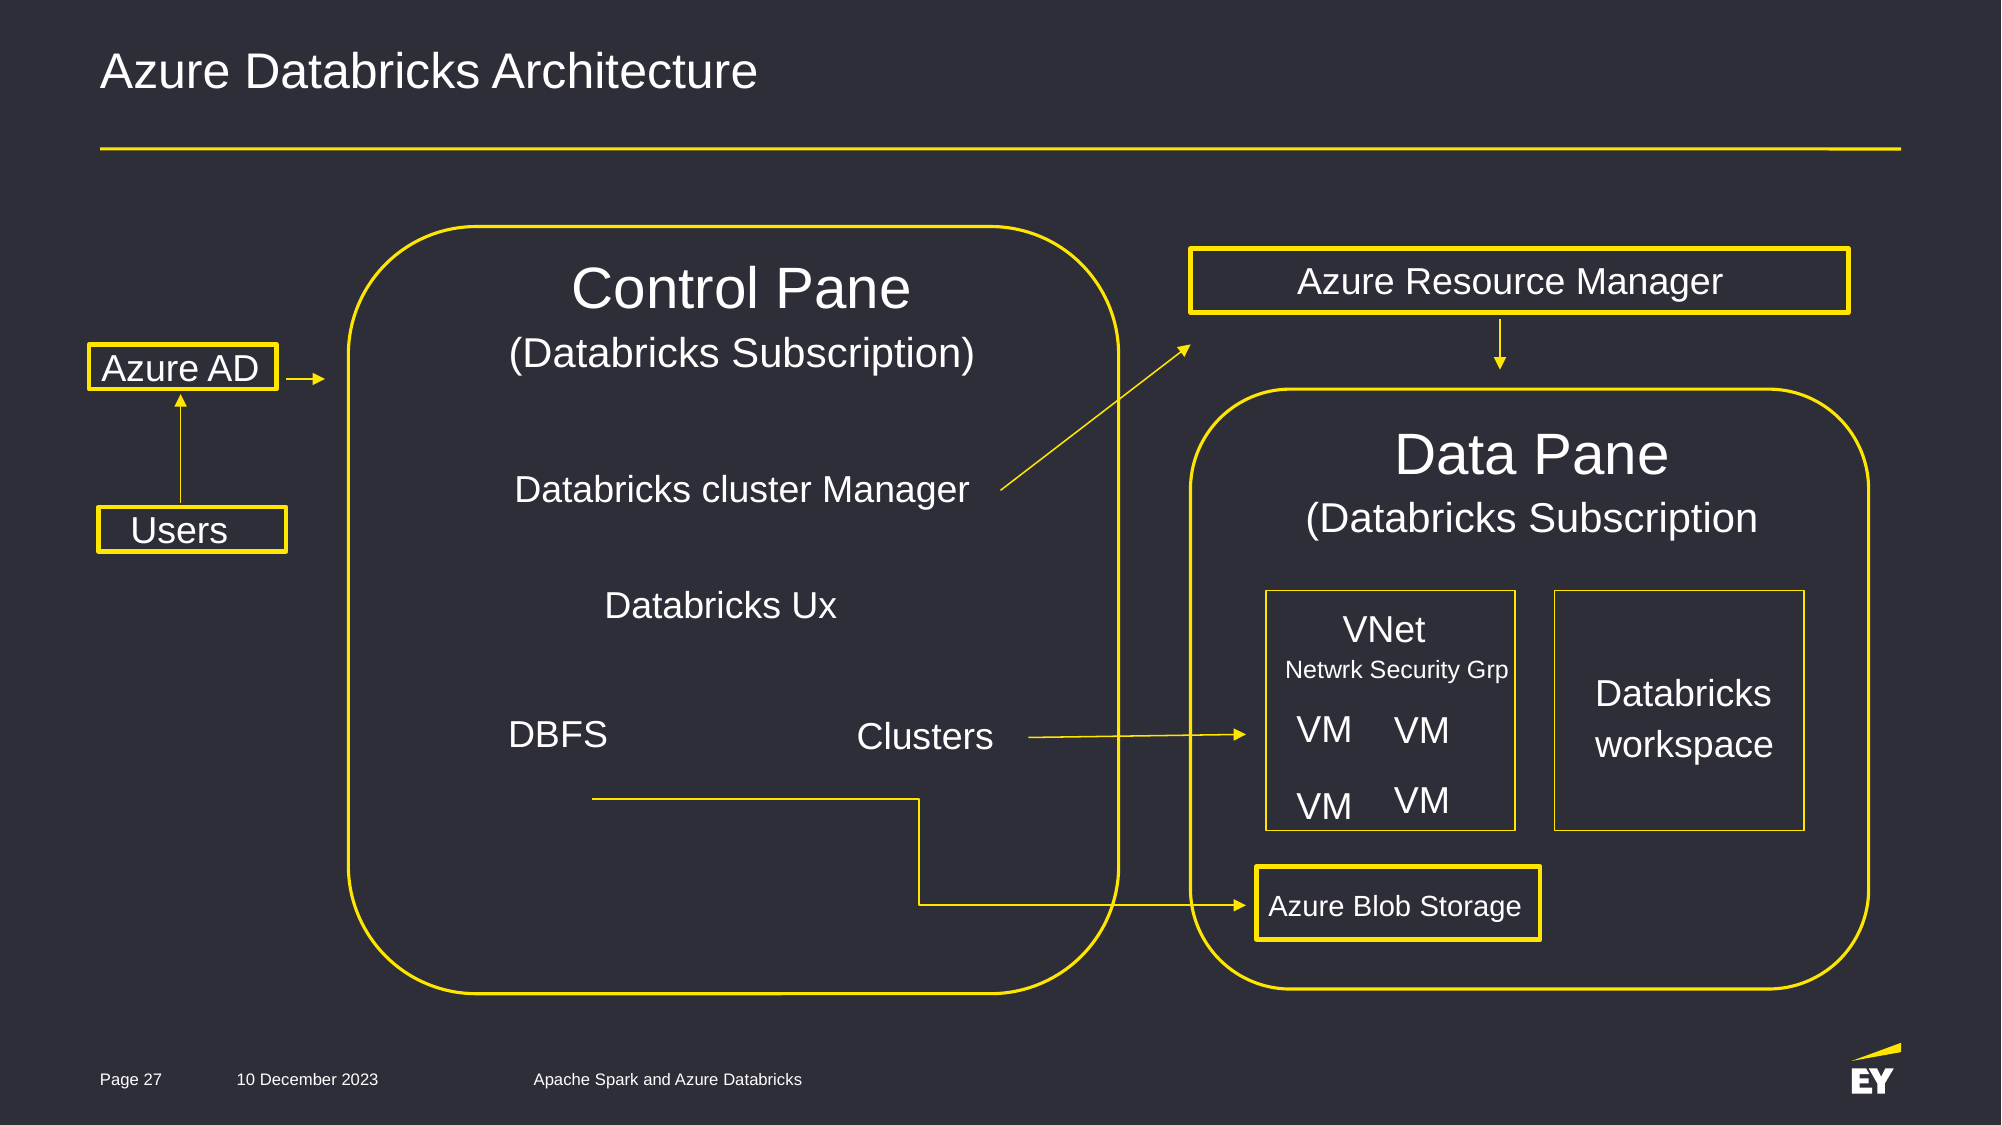

# Azure Databricks Architecture

Control Pane
(Databricks Subscription)
Azure Resource Manager

Azure AD

Data Pane
(Databricks Subscription
Databricks cluster Manager

Users
Databricks Ux

VNet
Netwrk Security Grp
Databricks
workspace
VM
VM
DBFS
Clusters
VM
VM

Azure Blob Storage